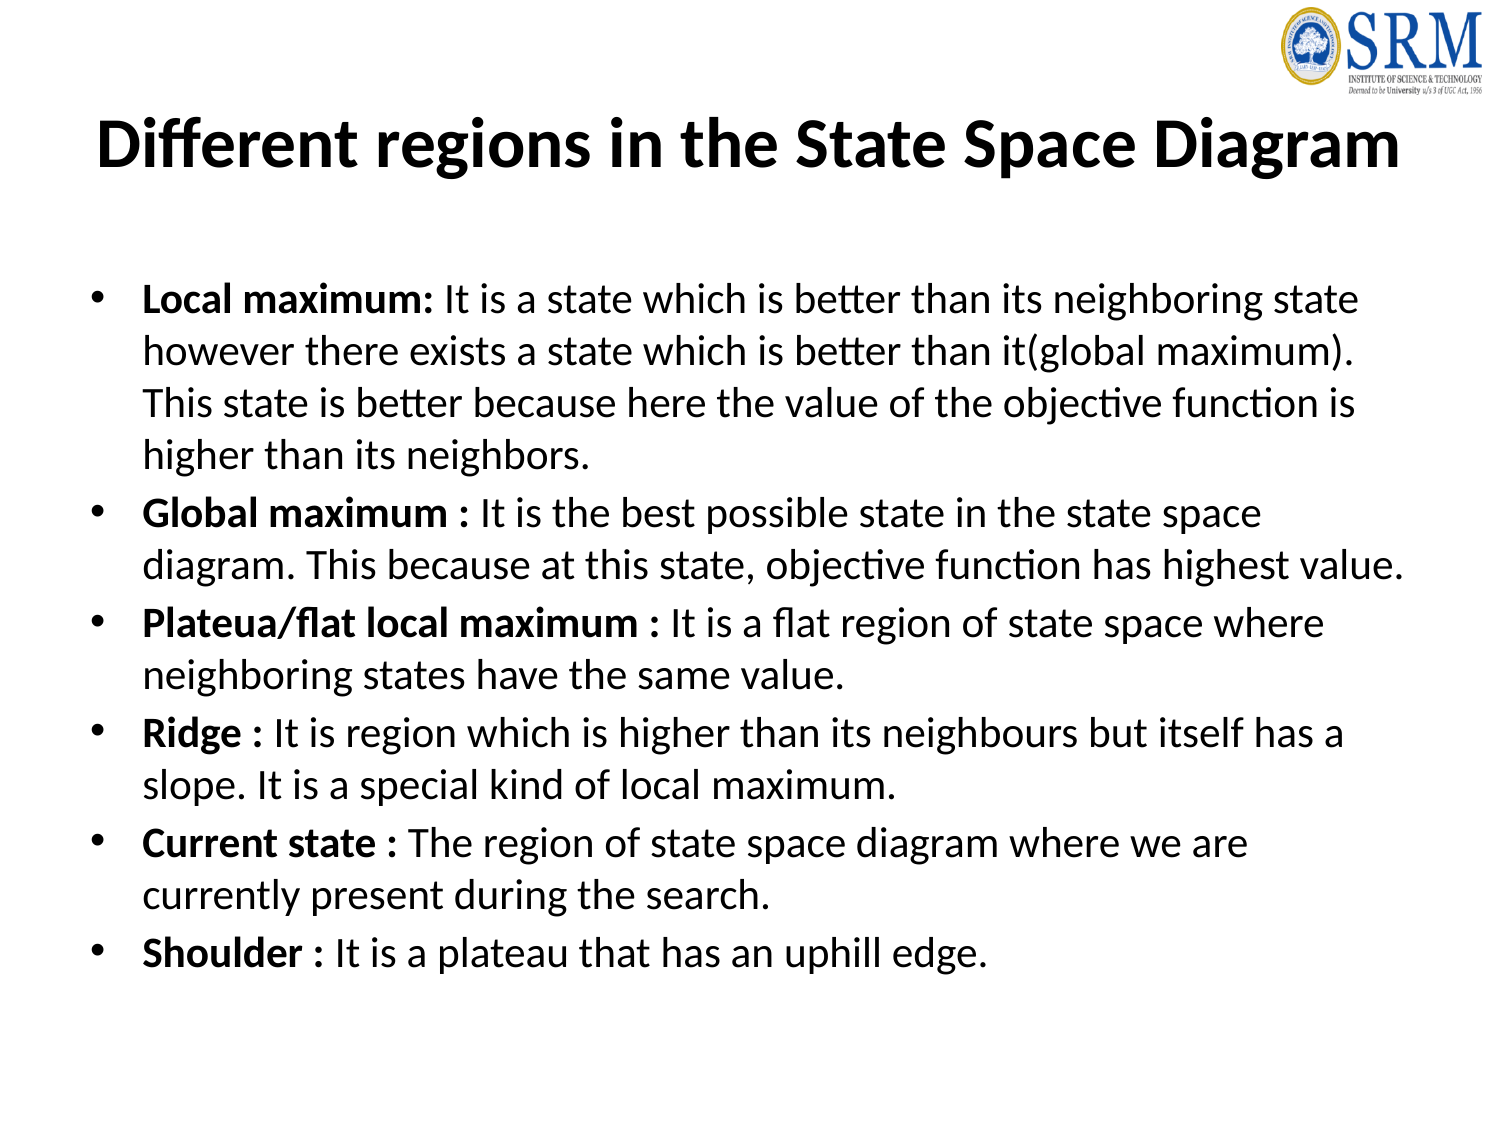

# Different regions in the State Space Diagram
Local maximum: It is a state which is better than its neighboring state however there exists a state which is better than it(global maximum). This state is better because here the value of the objective function is higher than its neighbors.
Global maximum : It is the best possible state in the state space diagram. This because at this state, objective function has highest value.
Plateua/flat local maximum : It is a flat region of state space where neighboring states have the same value.
Ridge : It is region which is higher than its neighbours but itself has a slope. It is a special kind of local maximum.
Current state : The region of state space diagram where we are currently present during the search.
Shoulder : It is a plateau that has an uphill edge.